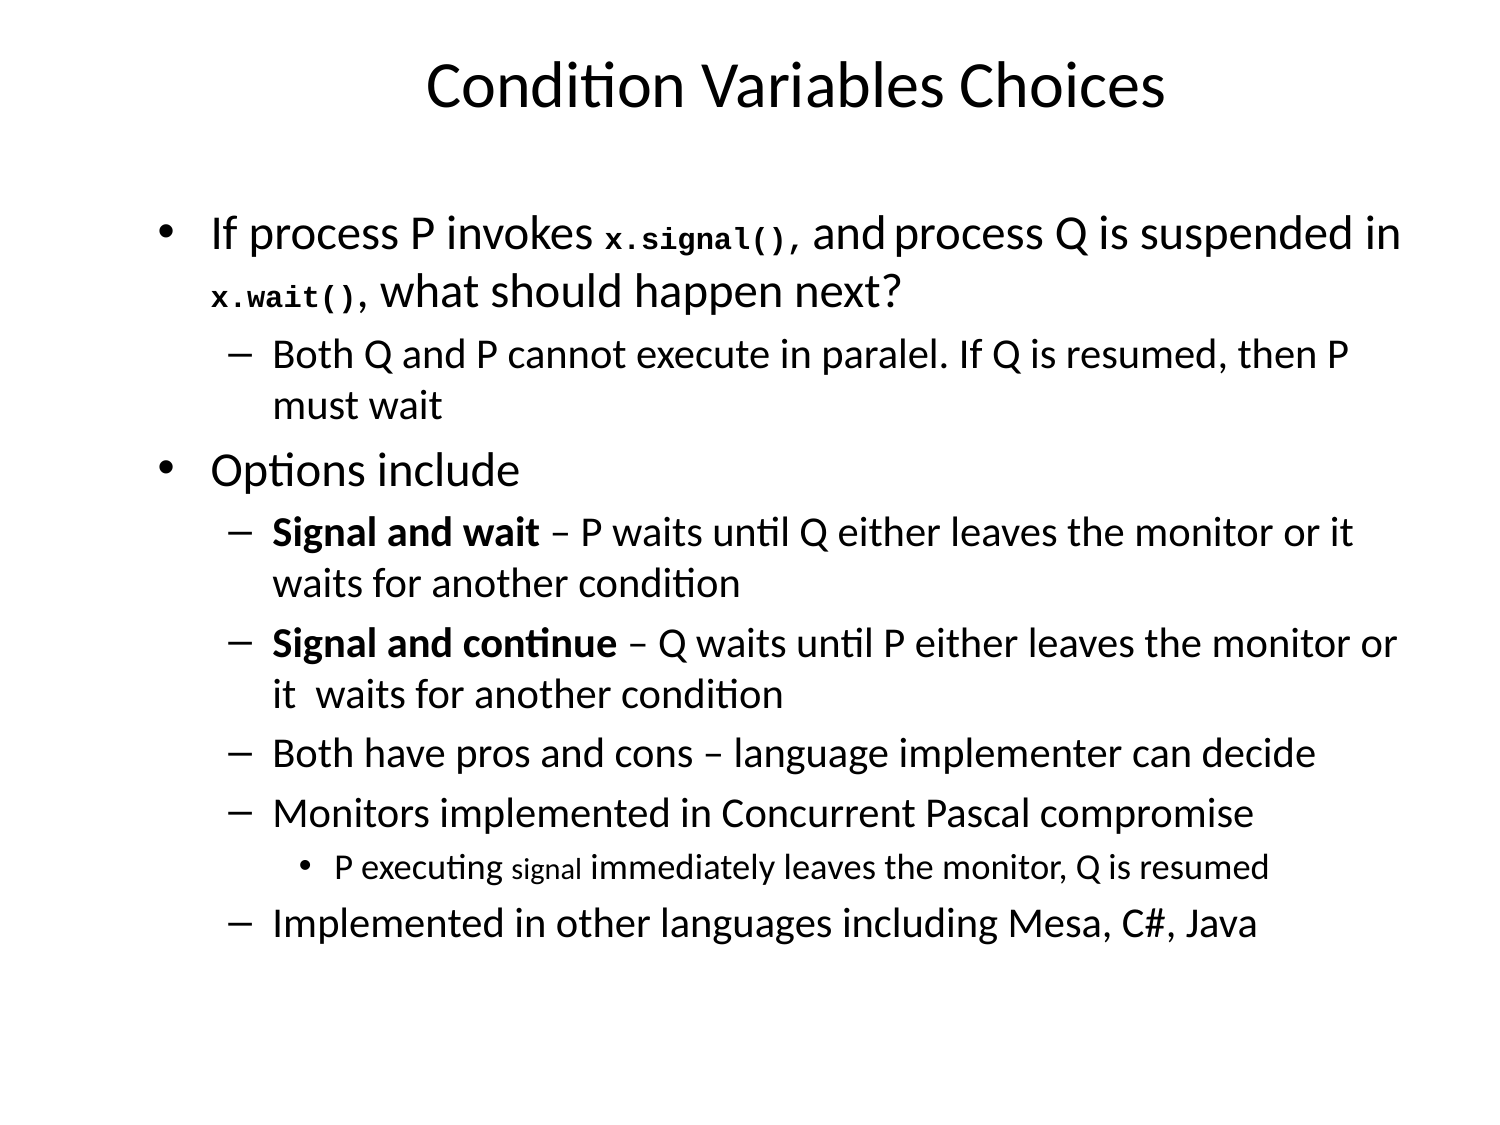

# Condition Variables Choices
If process P invokes x.signal(), and process Q is suspended in x.wait(), what should happen next?
Both Q and P cannot execute in paralel. If Q is resumed, then P must wait
Options include
Signal and wait – P waits until Q either leaves the monitor or it waits for another condition
Signal and continue – Q waits until P either leaves the monitor or it  waits for another condition
Both have pros and cons – language implementer can decide
Monitors implemented in Concurrent Pascal compromise
P executing signal immediately leaves the monitor, Q is resumed
Implemented in other languages including Mesa, C#, Java